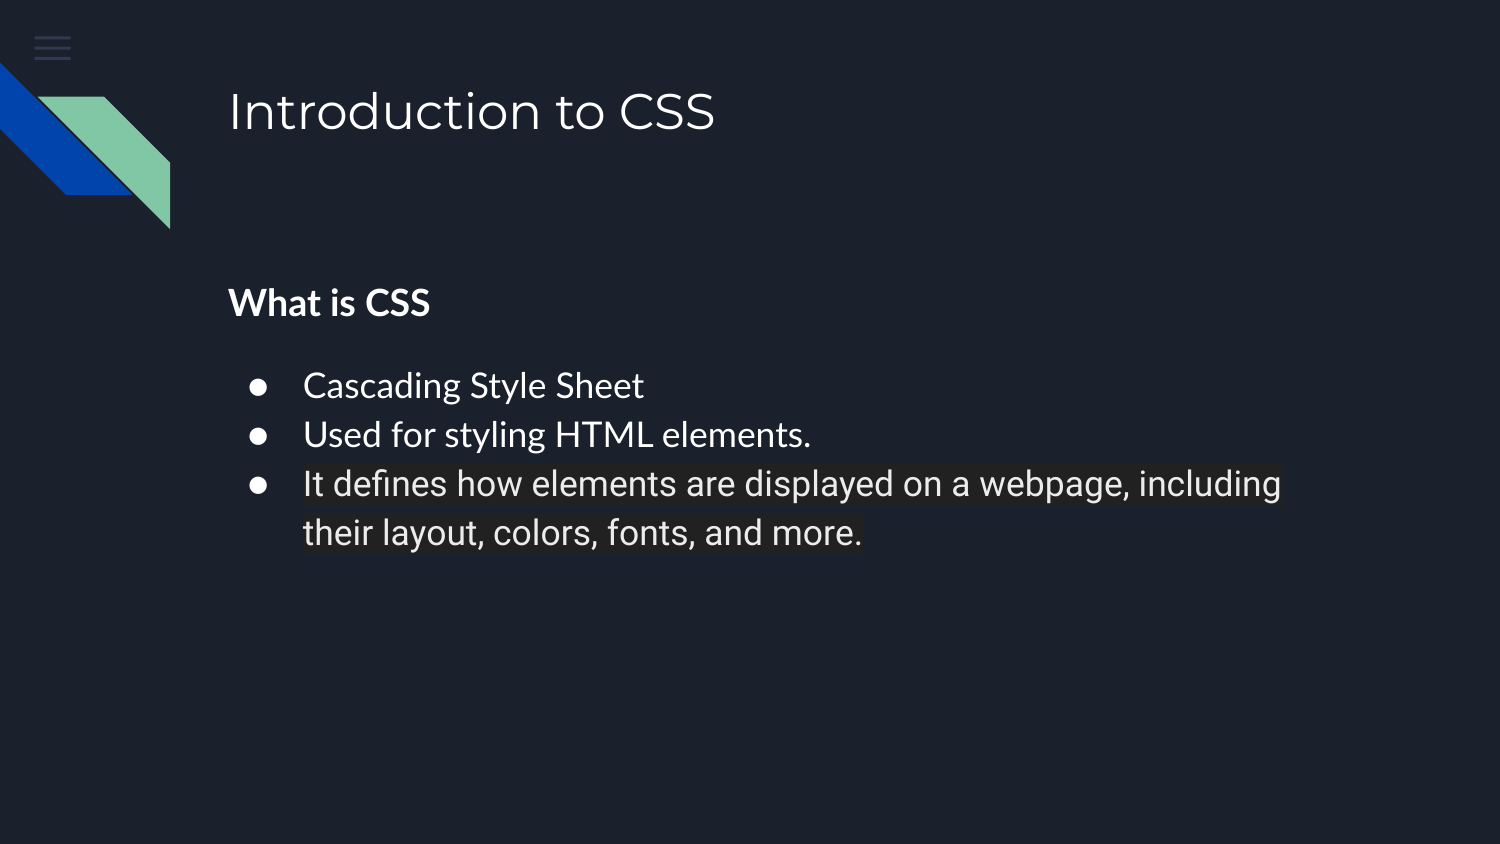

# Introduction to CSS
What is CSS
Cascading Style Sheet
Used for styling HTML elements.
It defines how elements are displayed on a webpage, including their layout, colors, fonts, and more.